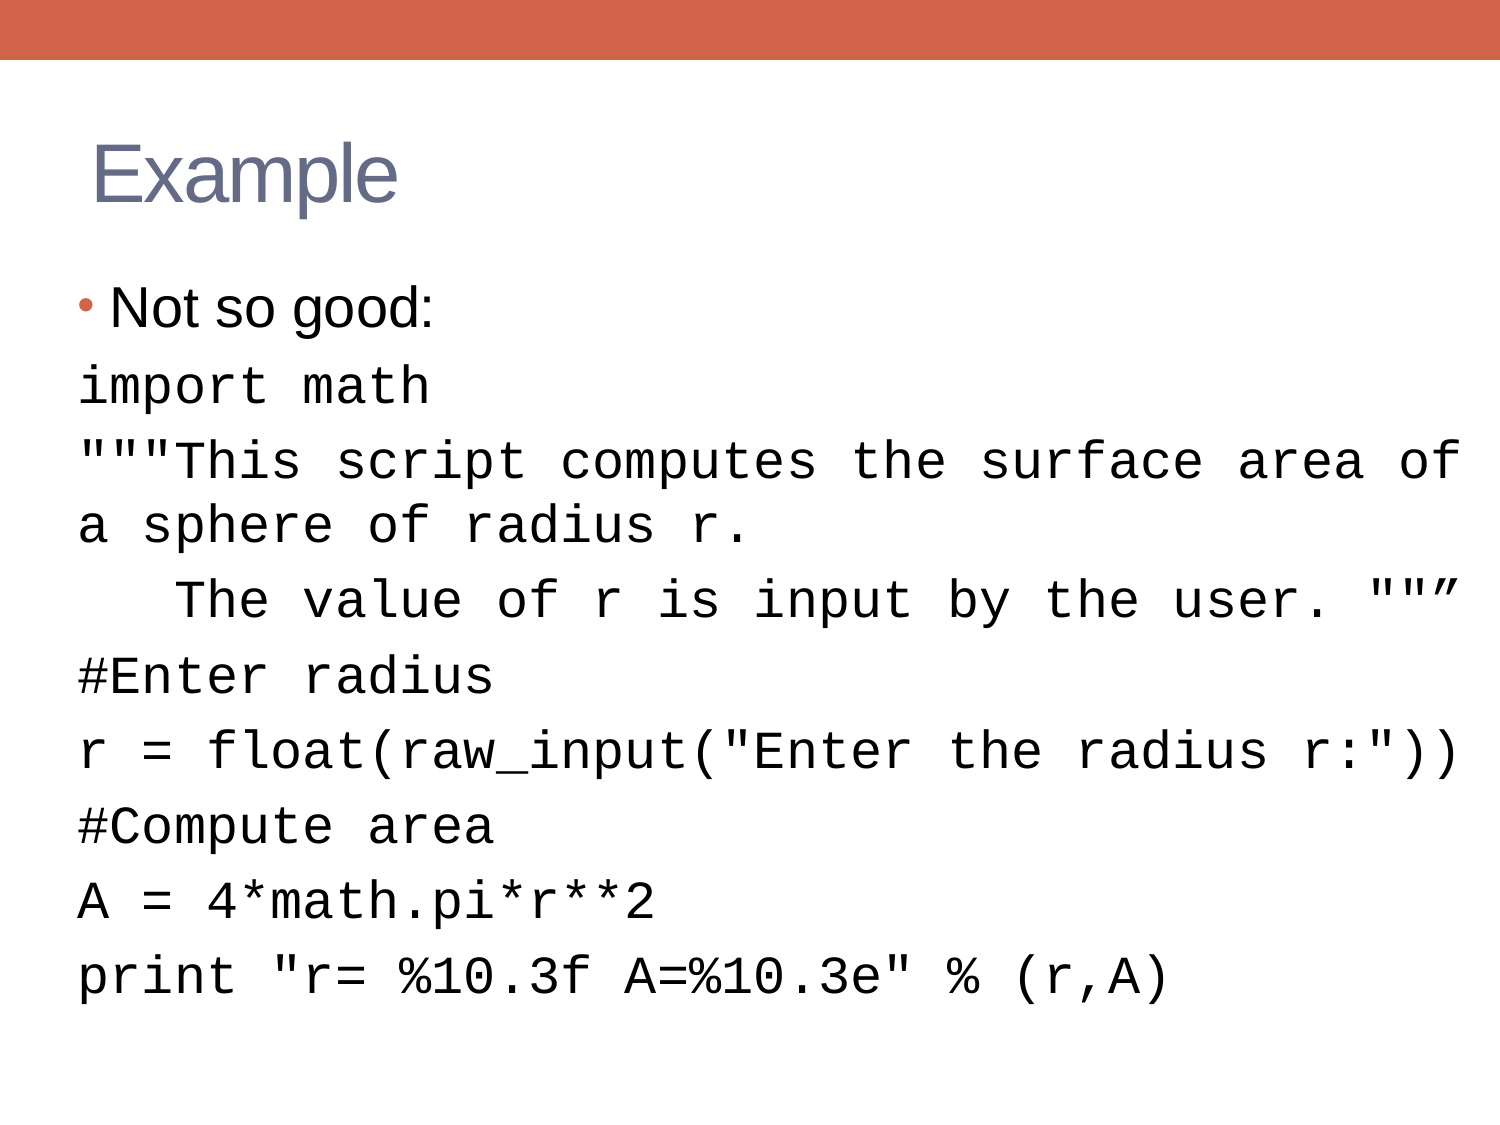

# Example
Not so good:
import math
"""This script computes the surface area of a sphere of radius r.
   The value of r is input by the user. ""”
#Enter radius
r = float(raw_input("Enter the radius r:"))
#Compute area
A = 4*math.pi*r**2
print "r= %10.3f A=%10.3e" % (r,A)